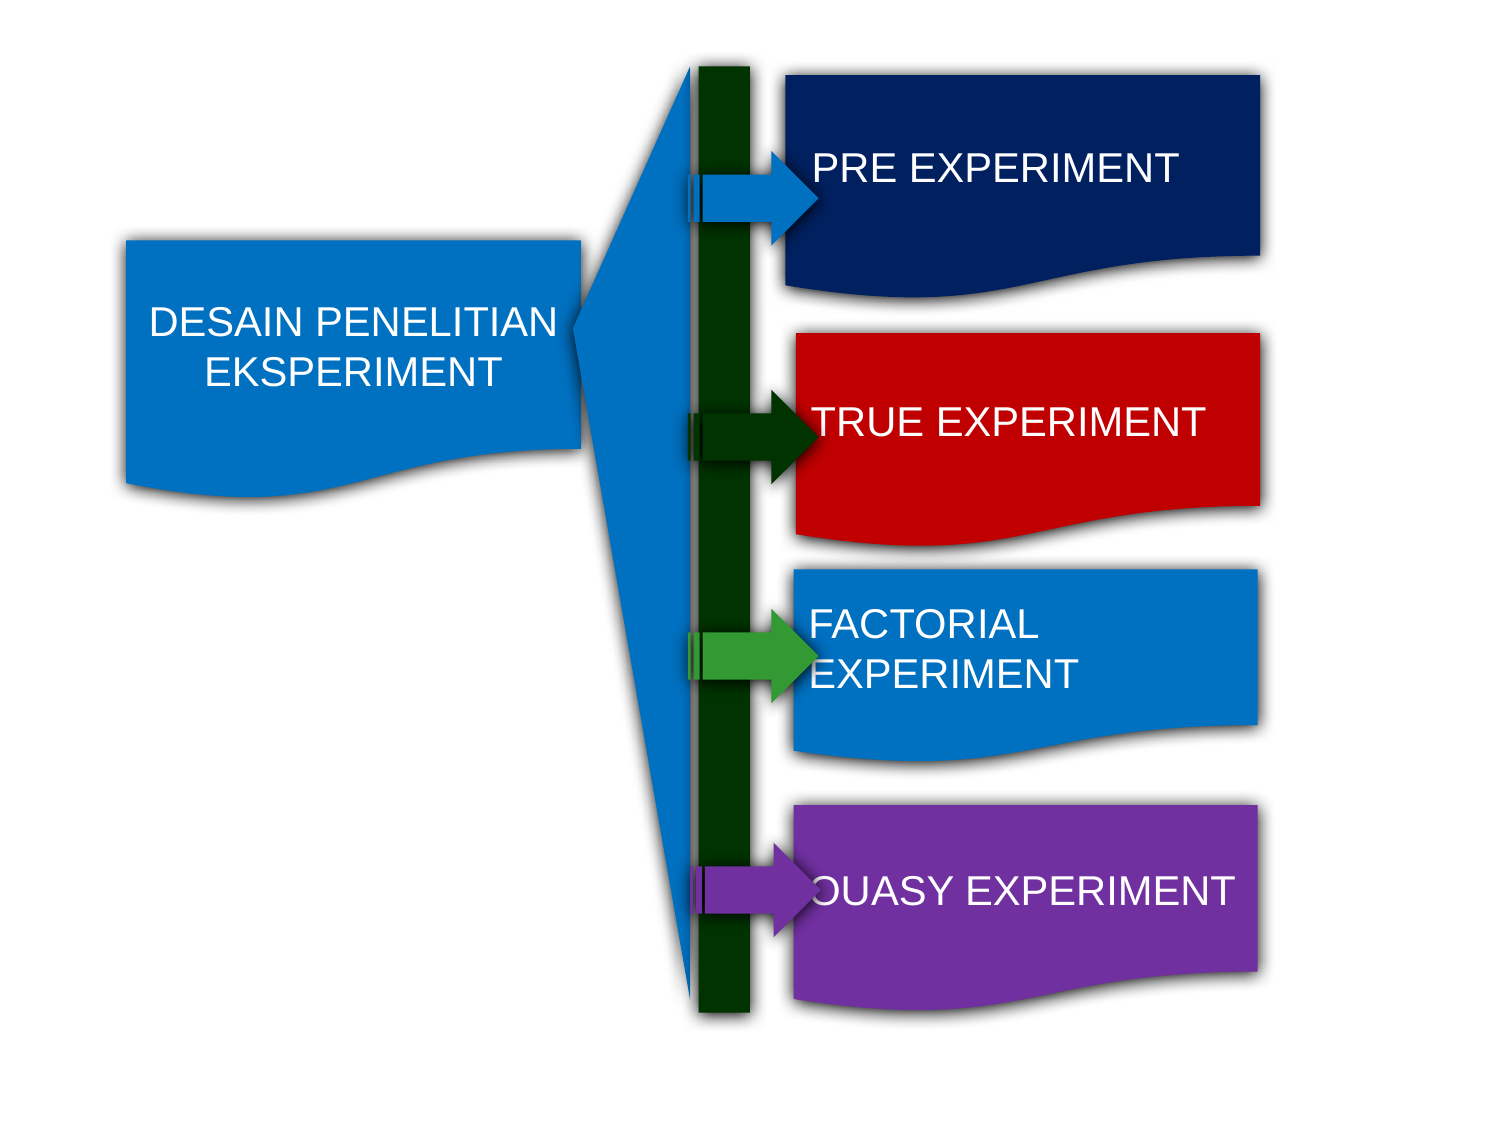

PRE EXPERIMENT

DESAIN PENELITIAN EKSPERIMENT
TRUE EXPERIMENT

FACTORIAL EXPERIMENT

OUASY EXPERIMENT

19